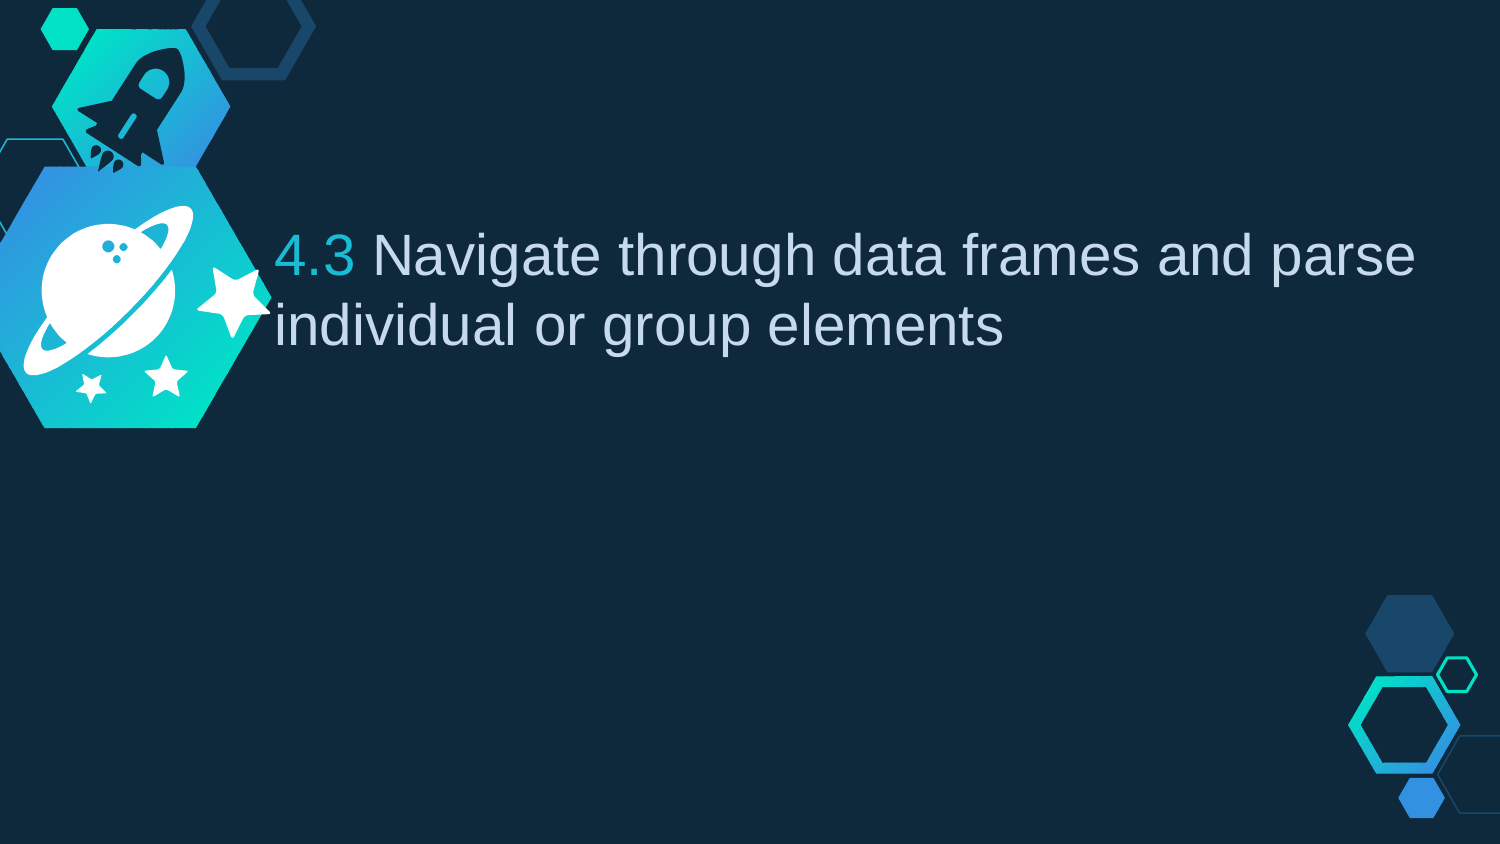

4.3 Navigate through data frames and parse individual or group elements